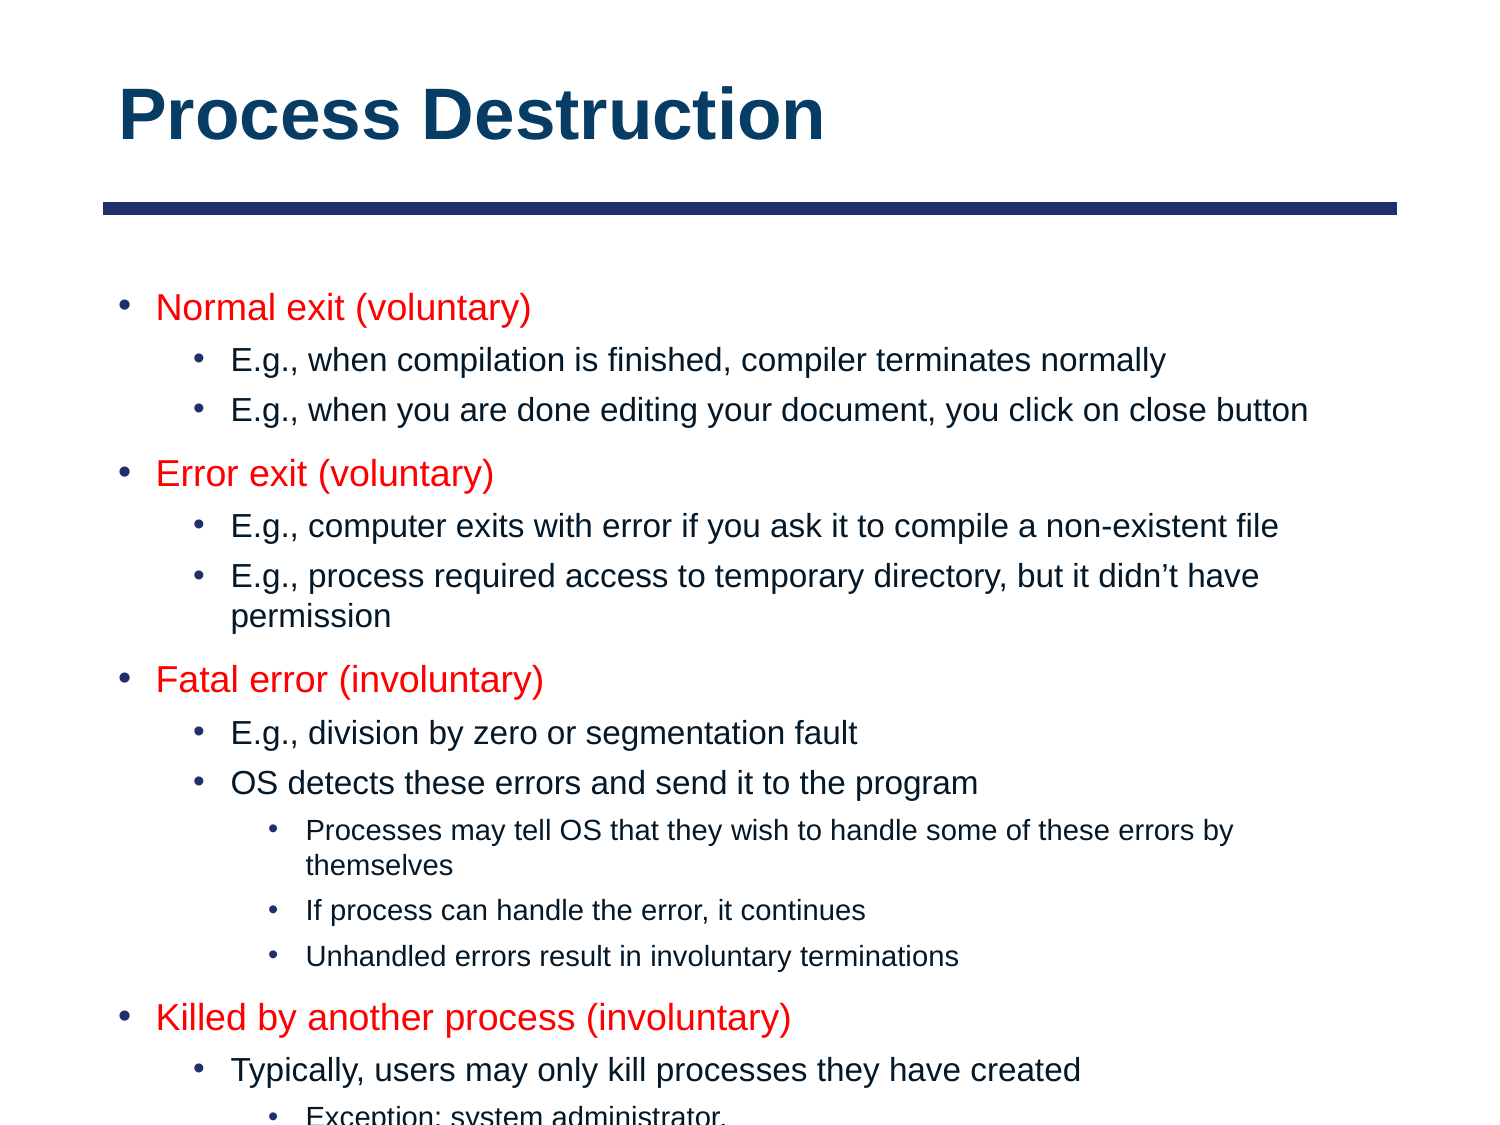

# Process Destruction
Normal exit (voluntary)
E.g., when compilation is finished, compiler terminates normally
E.g., when you are done editing your document, you click on close button
Error exit (voluntary)
E.g., computer exits with error if you ask it to compile a non-existent file
E.g., process required access to temporary directory, but it didn’t have permission
Fatal error (involuntary)
E.g., division by zero or segmentation fault
OS detects these errors and send it to the program
Processes may tell OS that they wish to handle some of these errors by themselves
If process can handle the error, it continues
Unhandled errors result in involuntary terminations
Killed by another process (involuntary)
Typically, users may only kill processes they have created
Exception: system administrator.